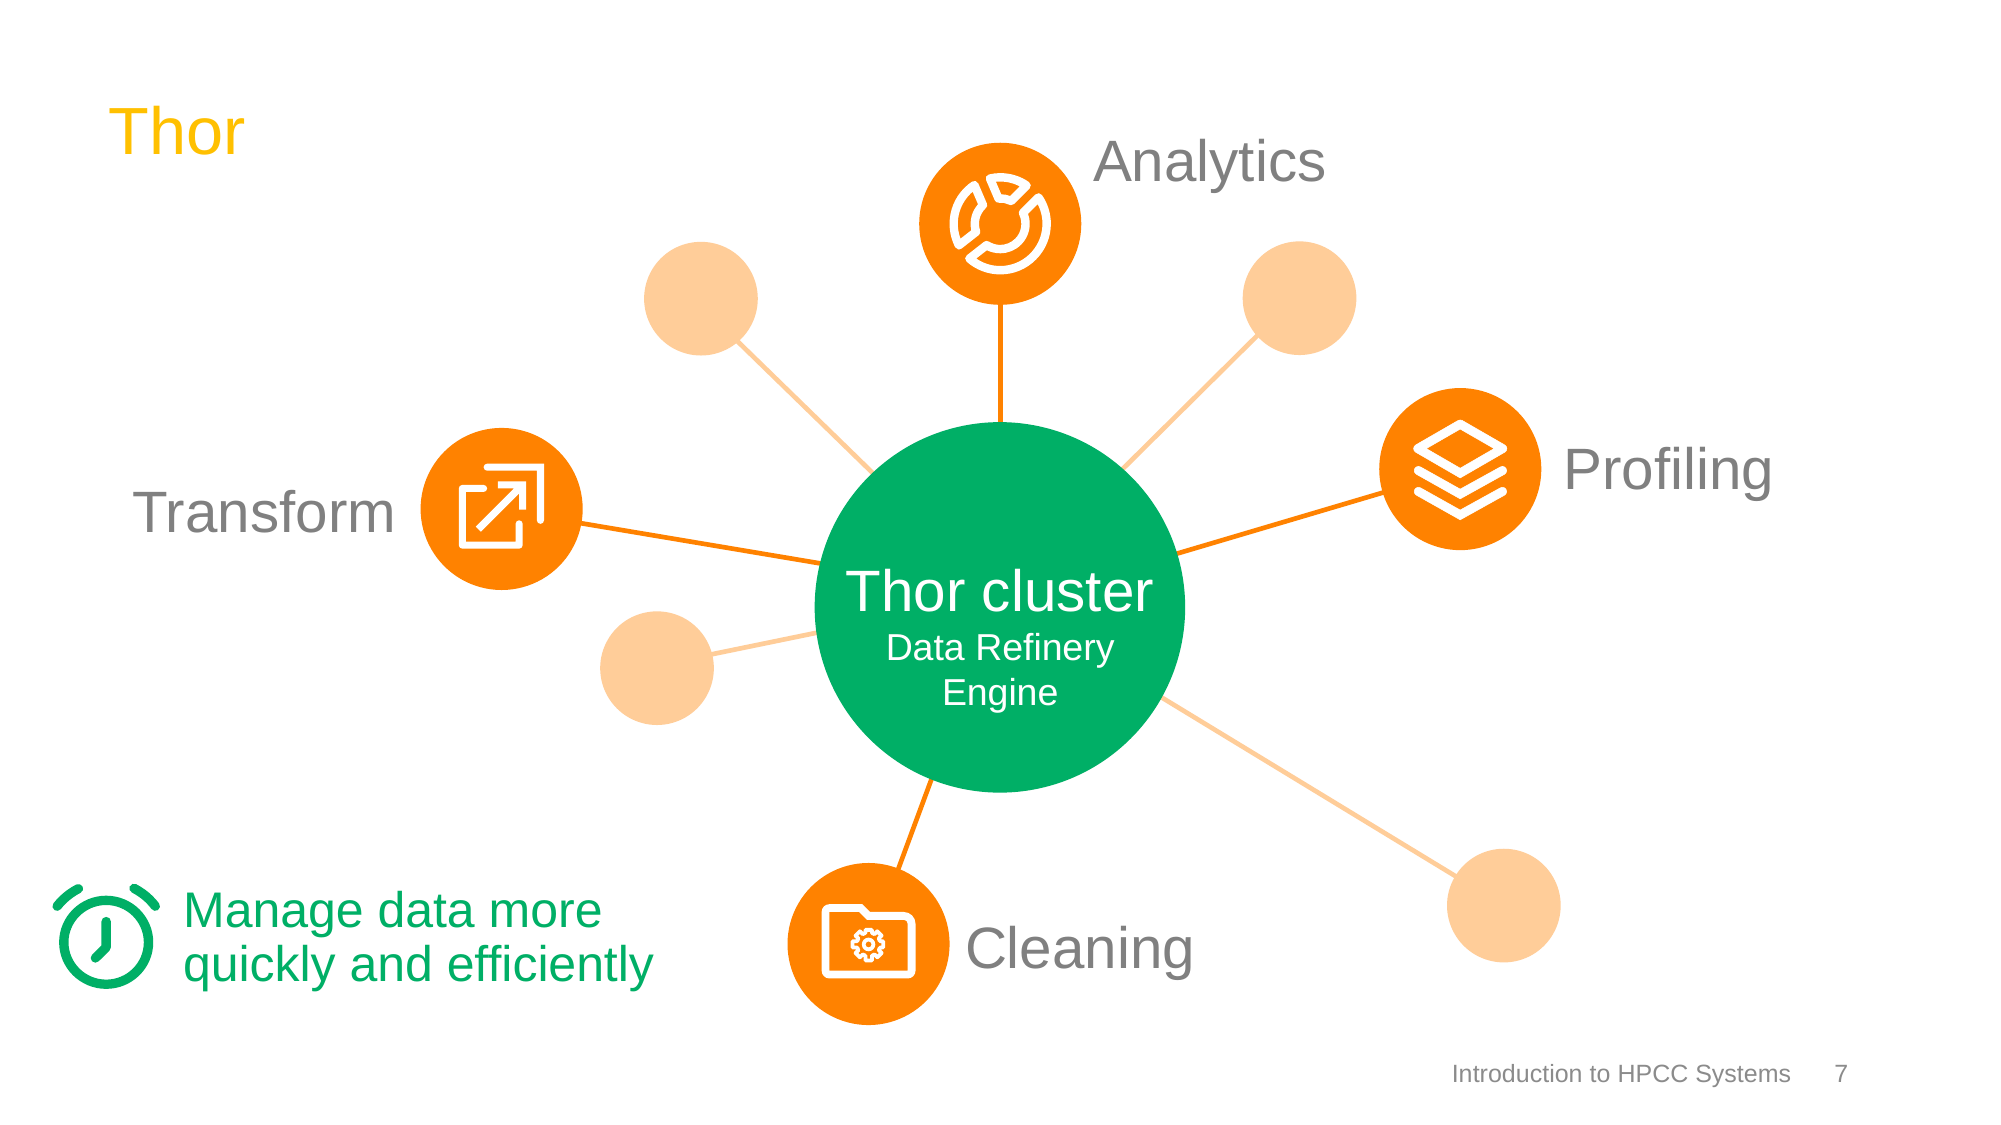

Thor
Analytics

Profiling

Transform
Thor cluster
Data Refinery
Engine

Manage data more quickly and efficiently
Cleaning
Introduction to HPCC Systems
7